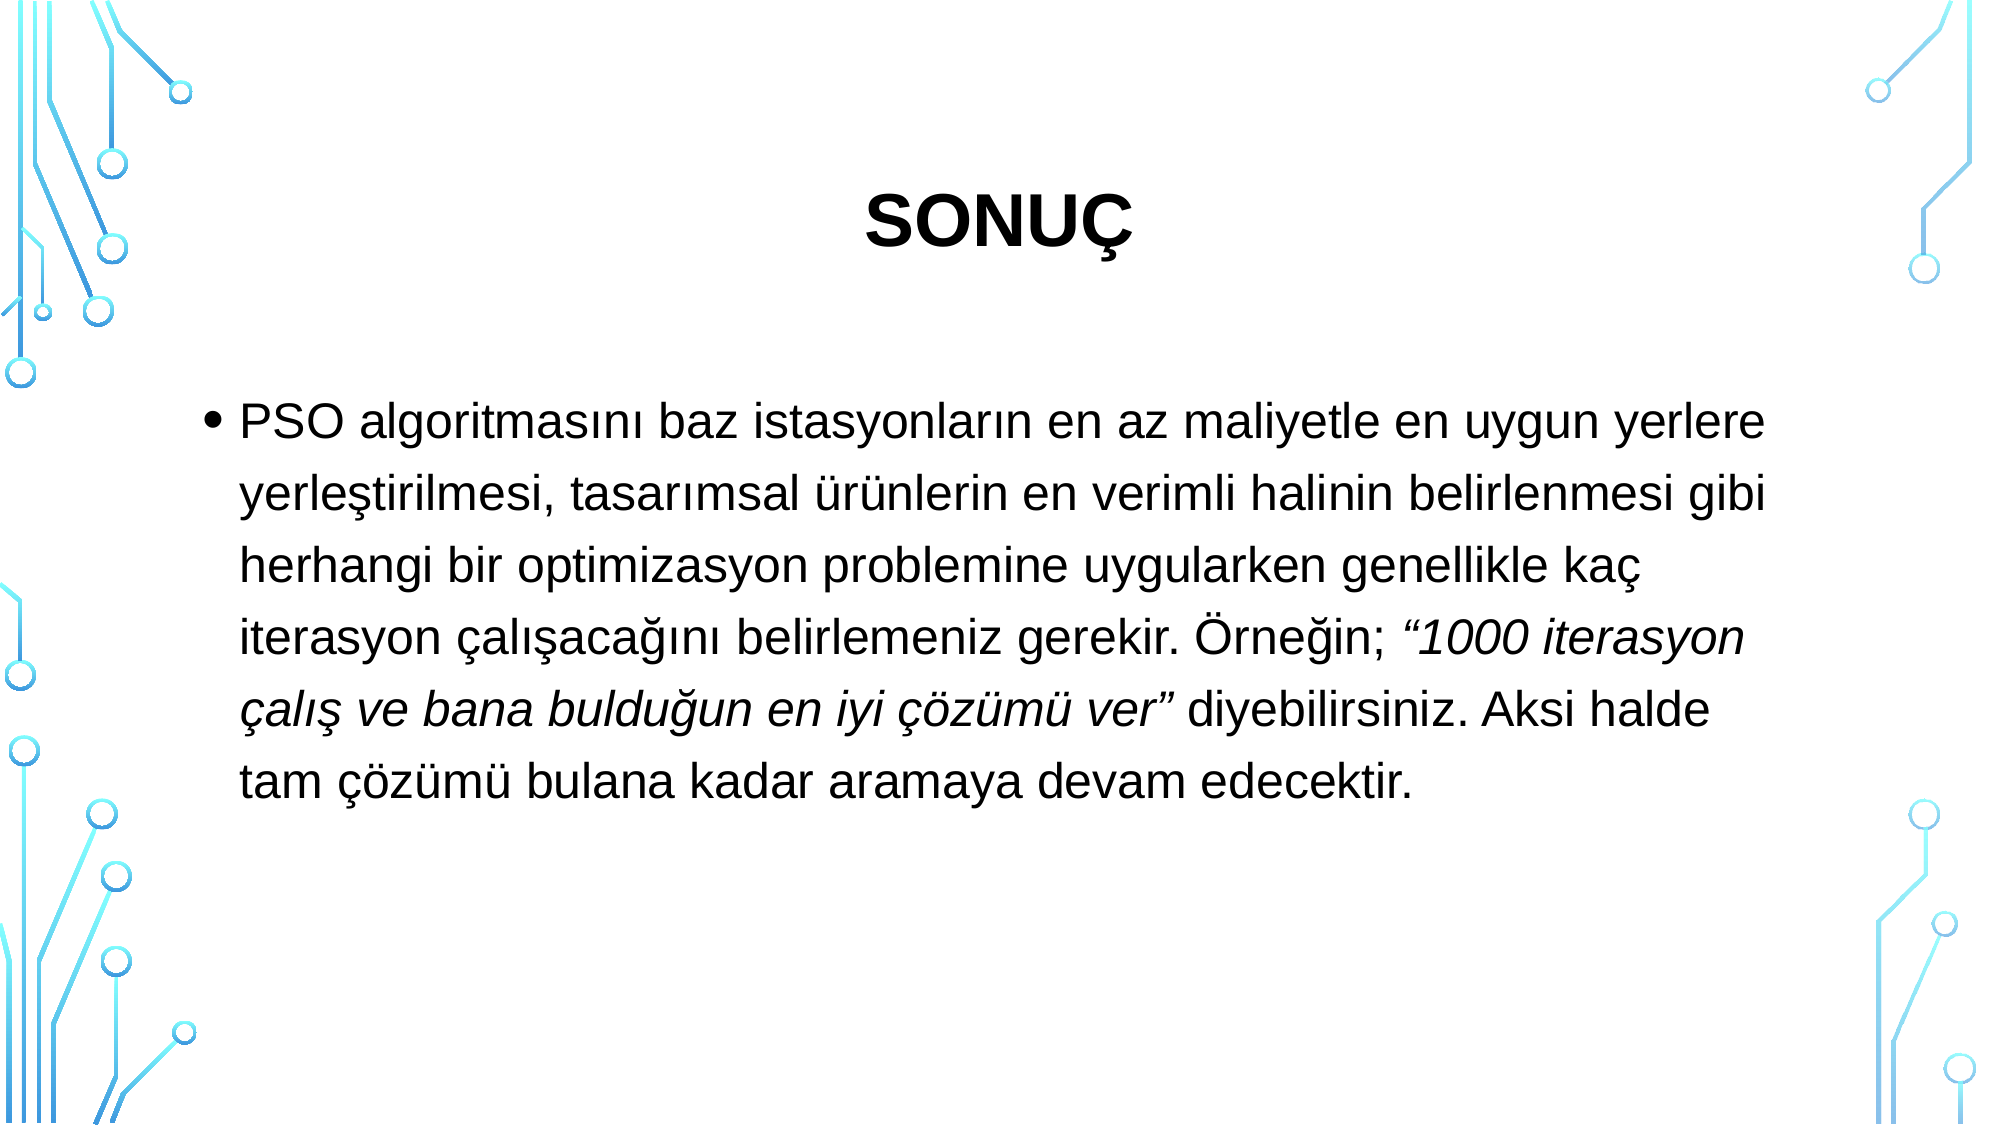

# Sonuç
PSO algoritmasını baz istasyonların en az maliyetle en uygun yerlere yerleştirilmesi, tasarımsal ürünlerin en verimli halinin belirlenmesi gibi herhangi bir optimizasyon problemine uygularken genellikle kaç iterasyon çalışacağını belirlemeniz gerekir. Örneğin; “1000 iterasyon çalış ve bana bulduğun en iyi çözümü ver” diyebilirsiniz. Aksi halde tam çözümü bulana kadar aramaya devam edecektir.